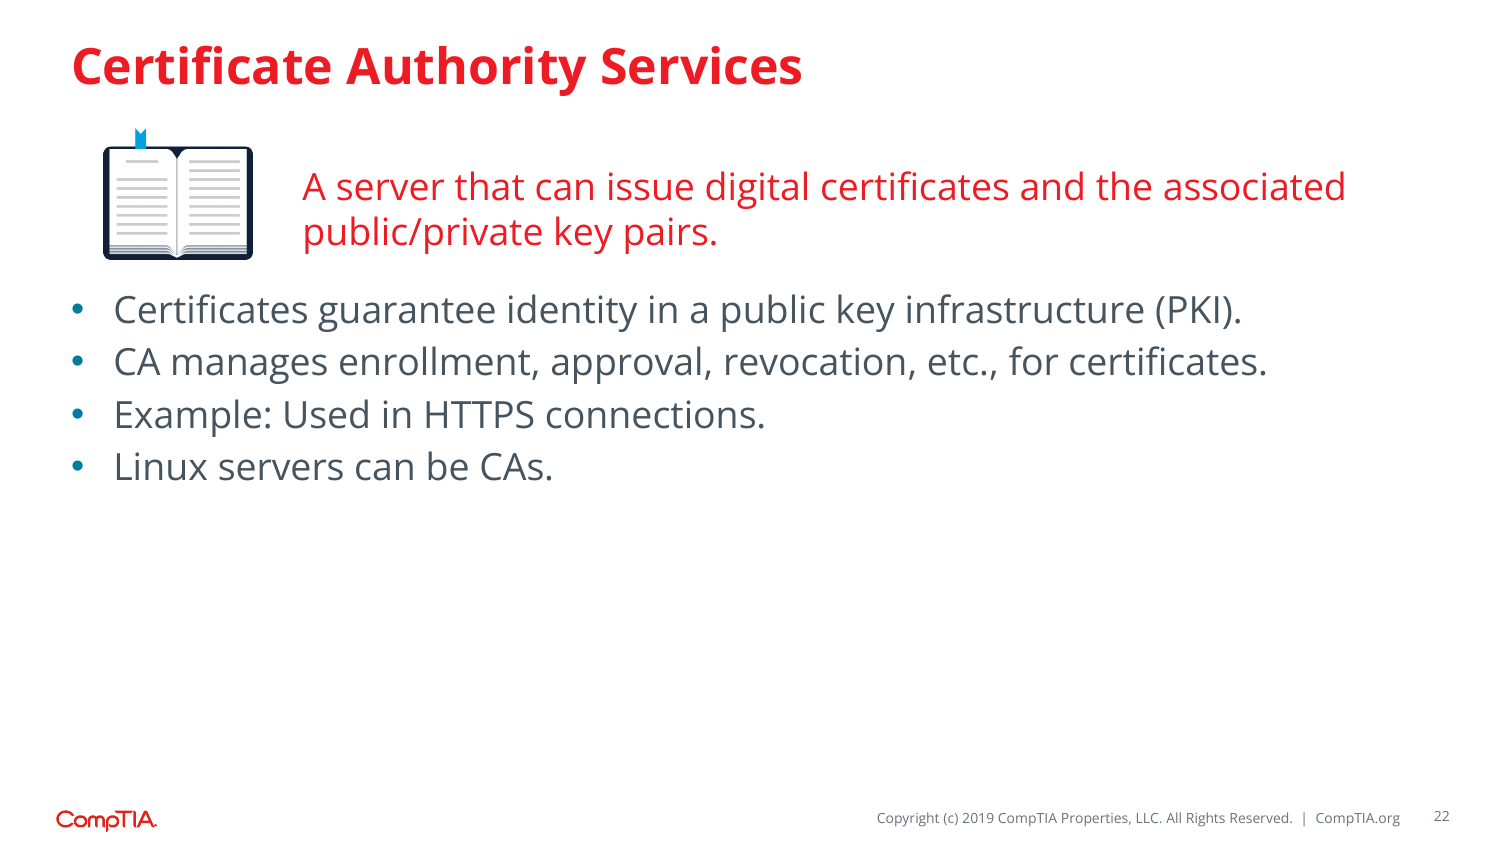

# Certificate Authority Services
A server that can issue digital certificates and the associated public/private key pairs.
Certificates guarantee identity in a public key infrastructure (PKI).
CA manages enrollment, approval, revocation, etc., for certificates.
Example: Used in HTTPS connections.
Linux servers can be CAs.
22